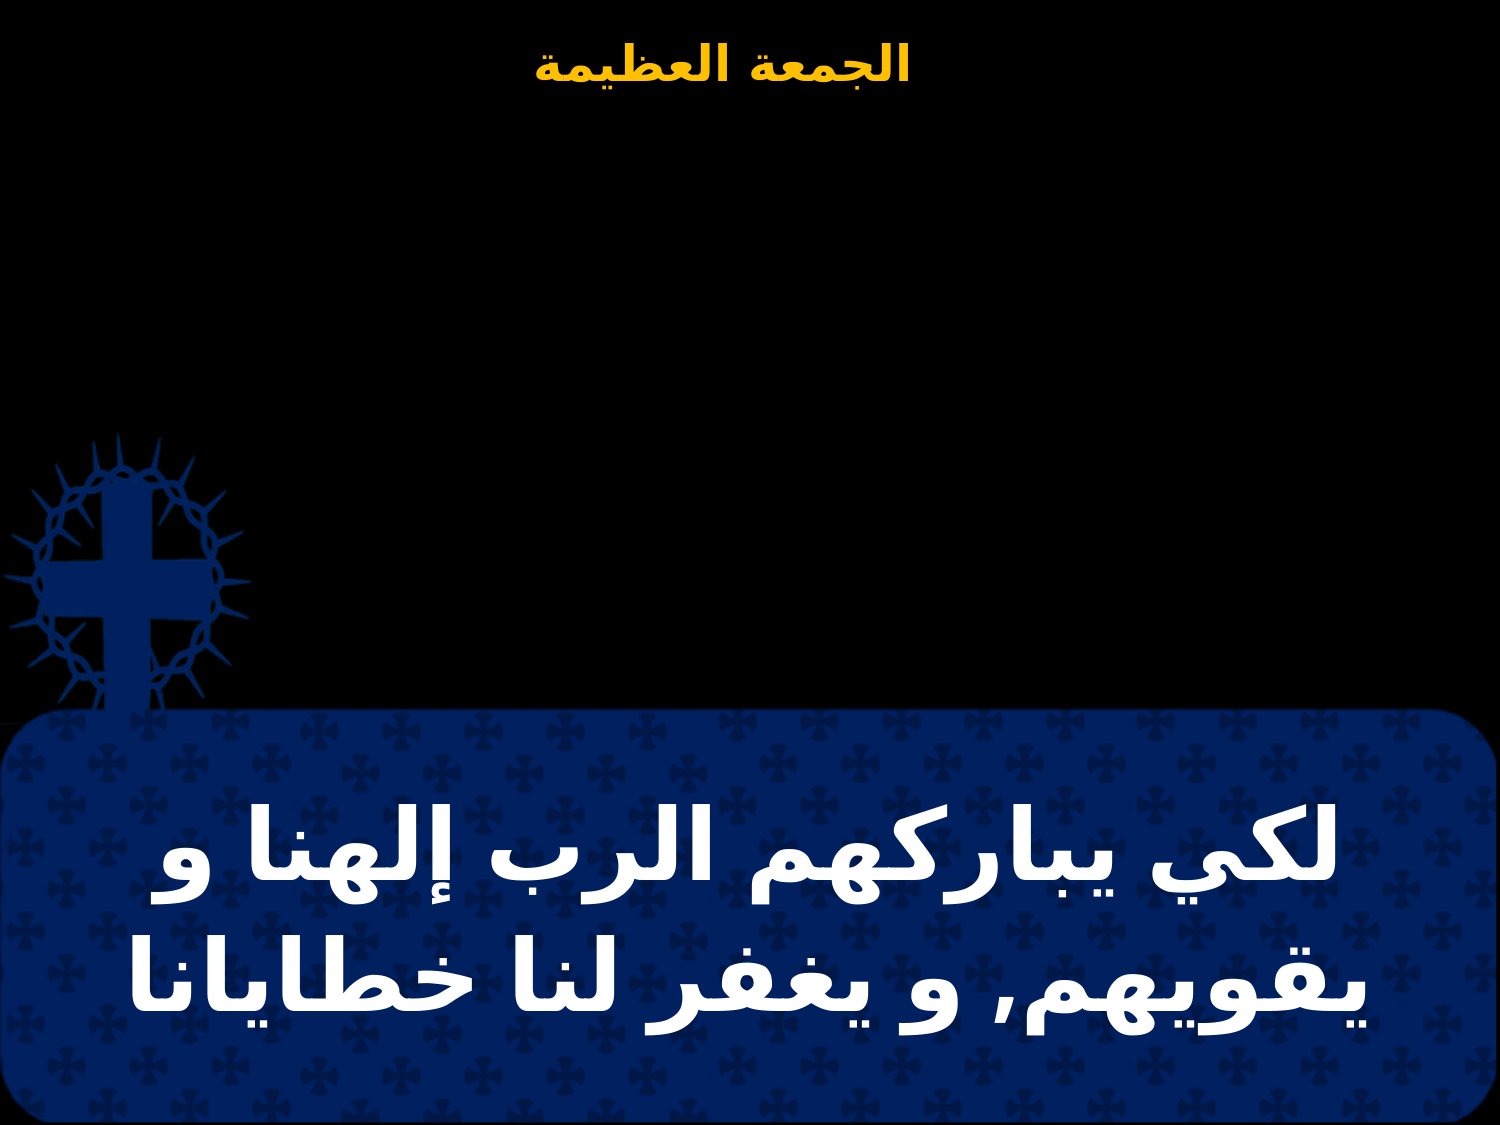

| لكي يباركهم الرب إلهنا و يقويهم, و يغفر لنا خطايانا |
| --- |